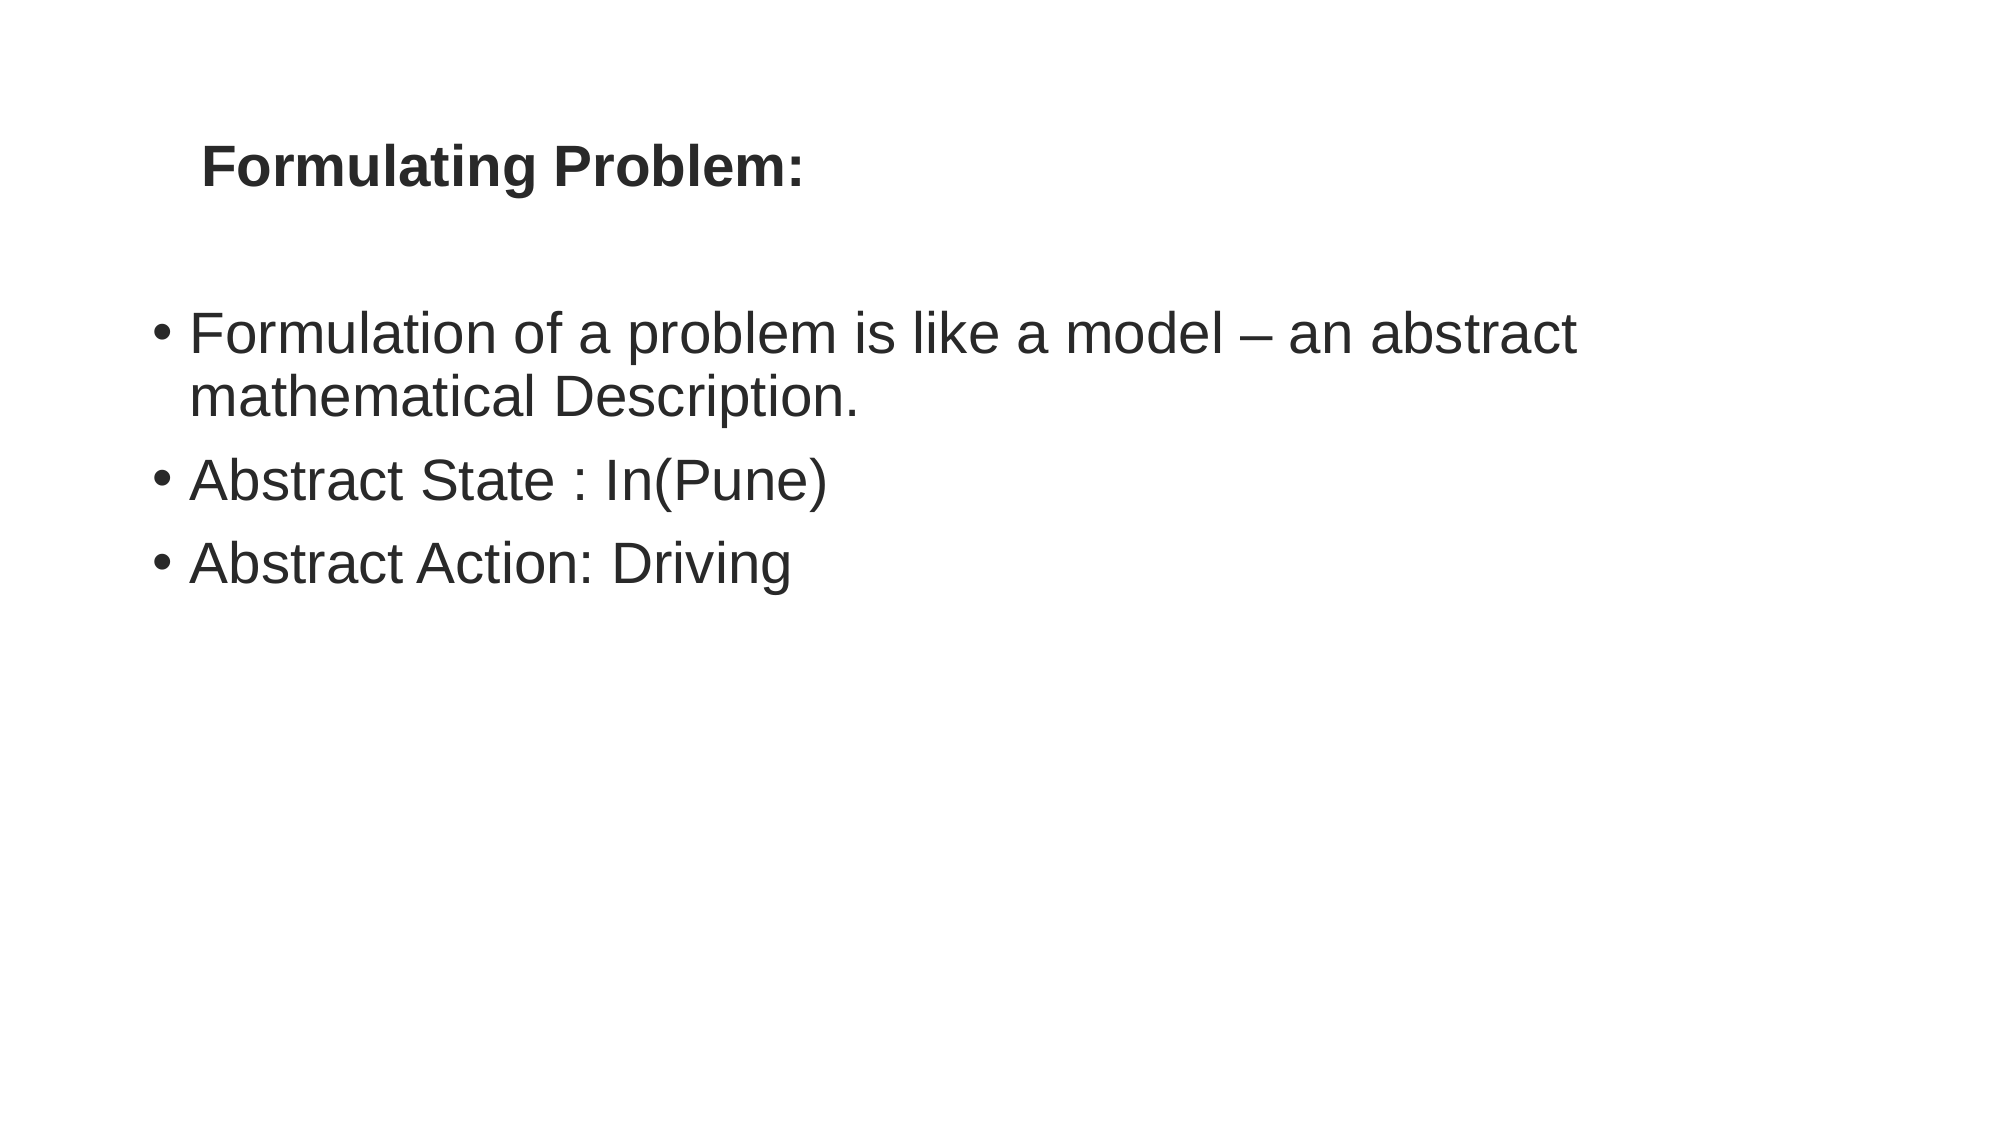

Formulating Problem:

Formulation of a problem is like a model – an abstract mathematical Description.
Abstract State : In(Pune)
Abstract Action: Driving